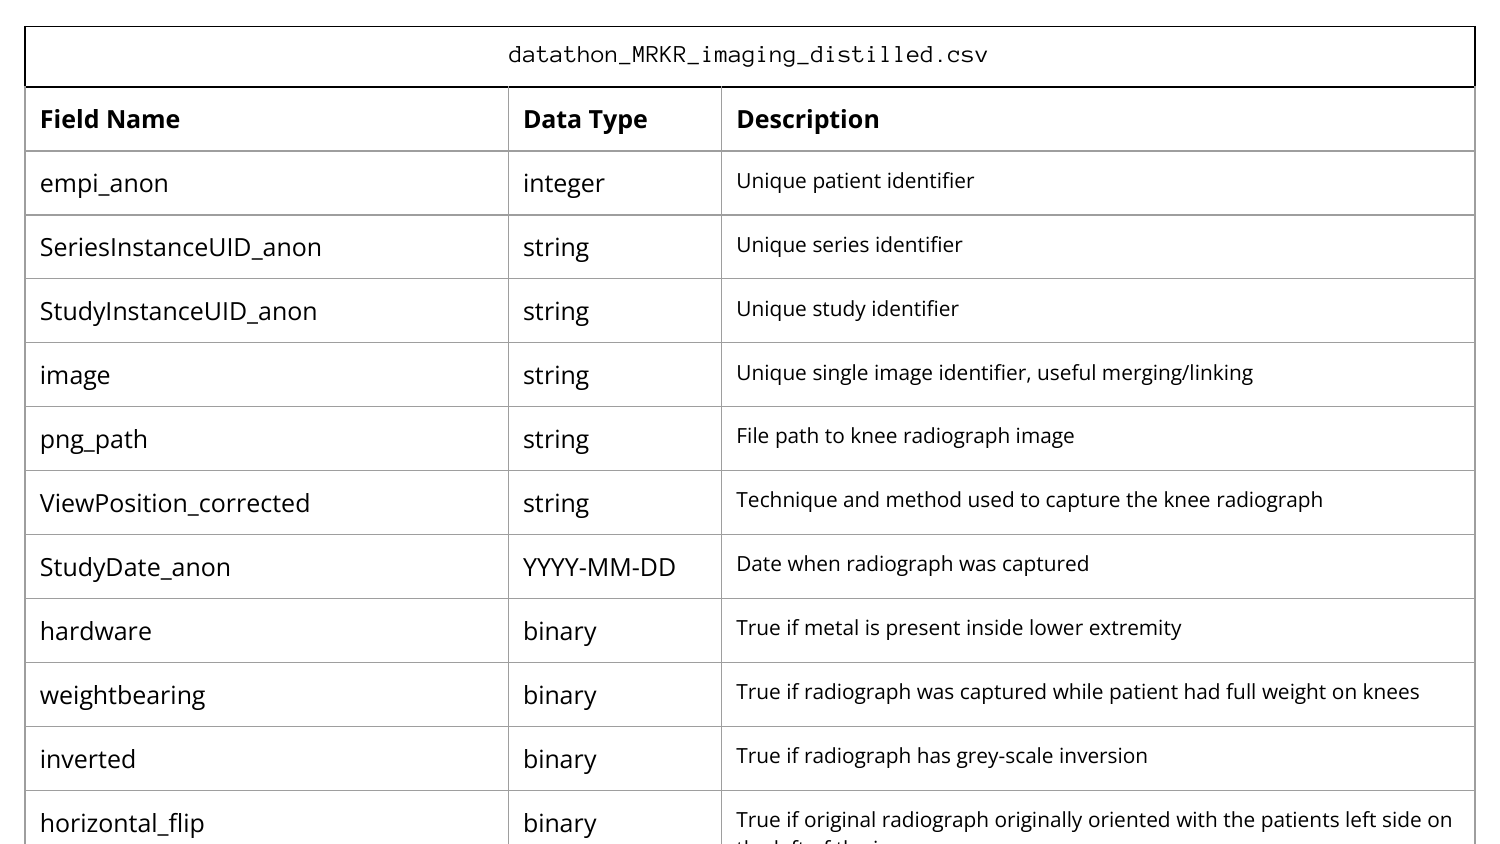

| datathon\_MRKR\_imaging\_distilled.csv |  |  |
| --- | --- | --- |
| Field Name | Data Type | Description |
| empi\_anon | integer | Unique patient identifier |
| SeriesInstanceUID\_anon | string | Unique series identifier |
| StudyInstanceUID\_anon | string | Unique study identifier |
| image | string | Unique single image identifier, useful merging/linking |
| png\_path | string | File path to knee radiograph image |
| ViewPosition\_corrected | string | Technique and method used to capture the knee radiograph |
| StudyDate\_anon | YYYY-MM-DD | Date when radiograph was captured |
| hardware | binary | True if metal is present inside lower extremity |
| weightbearing | binary | True if radiograph was captured while patient had full weight on knees |
| inverted | binary | True if radiograph has grey-scale inversion |
| horizontal\_flip | binary | True if original radiograph originally oriented with the patients left side on the left of the image |